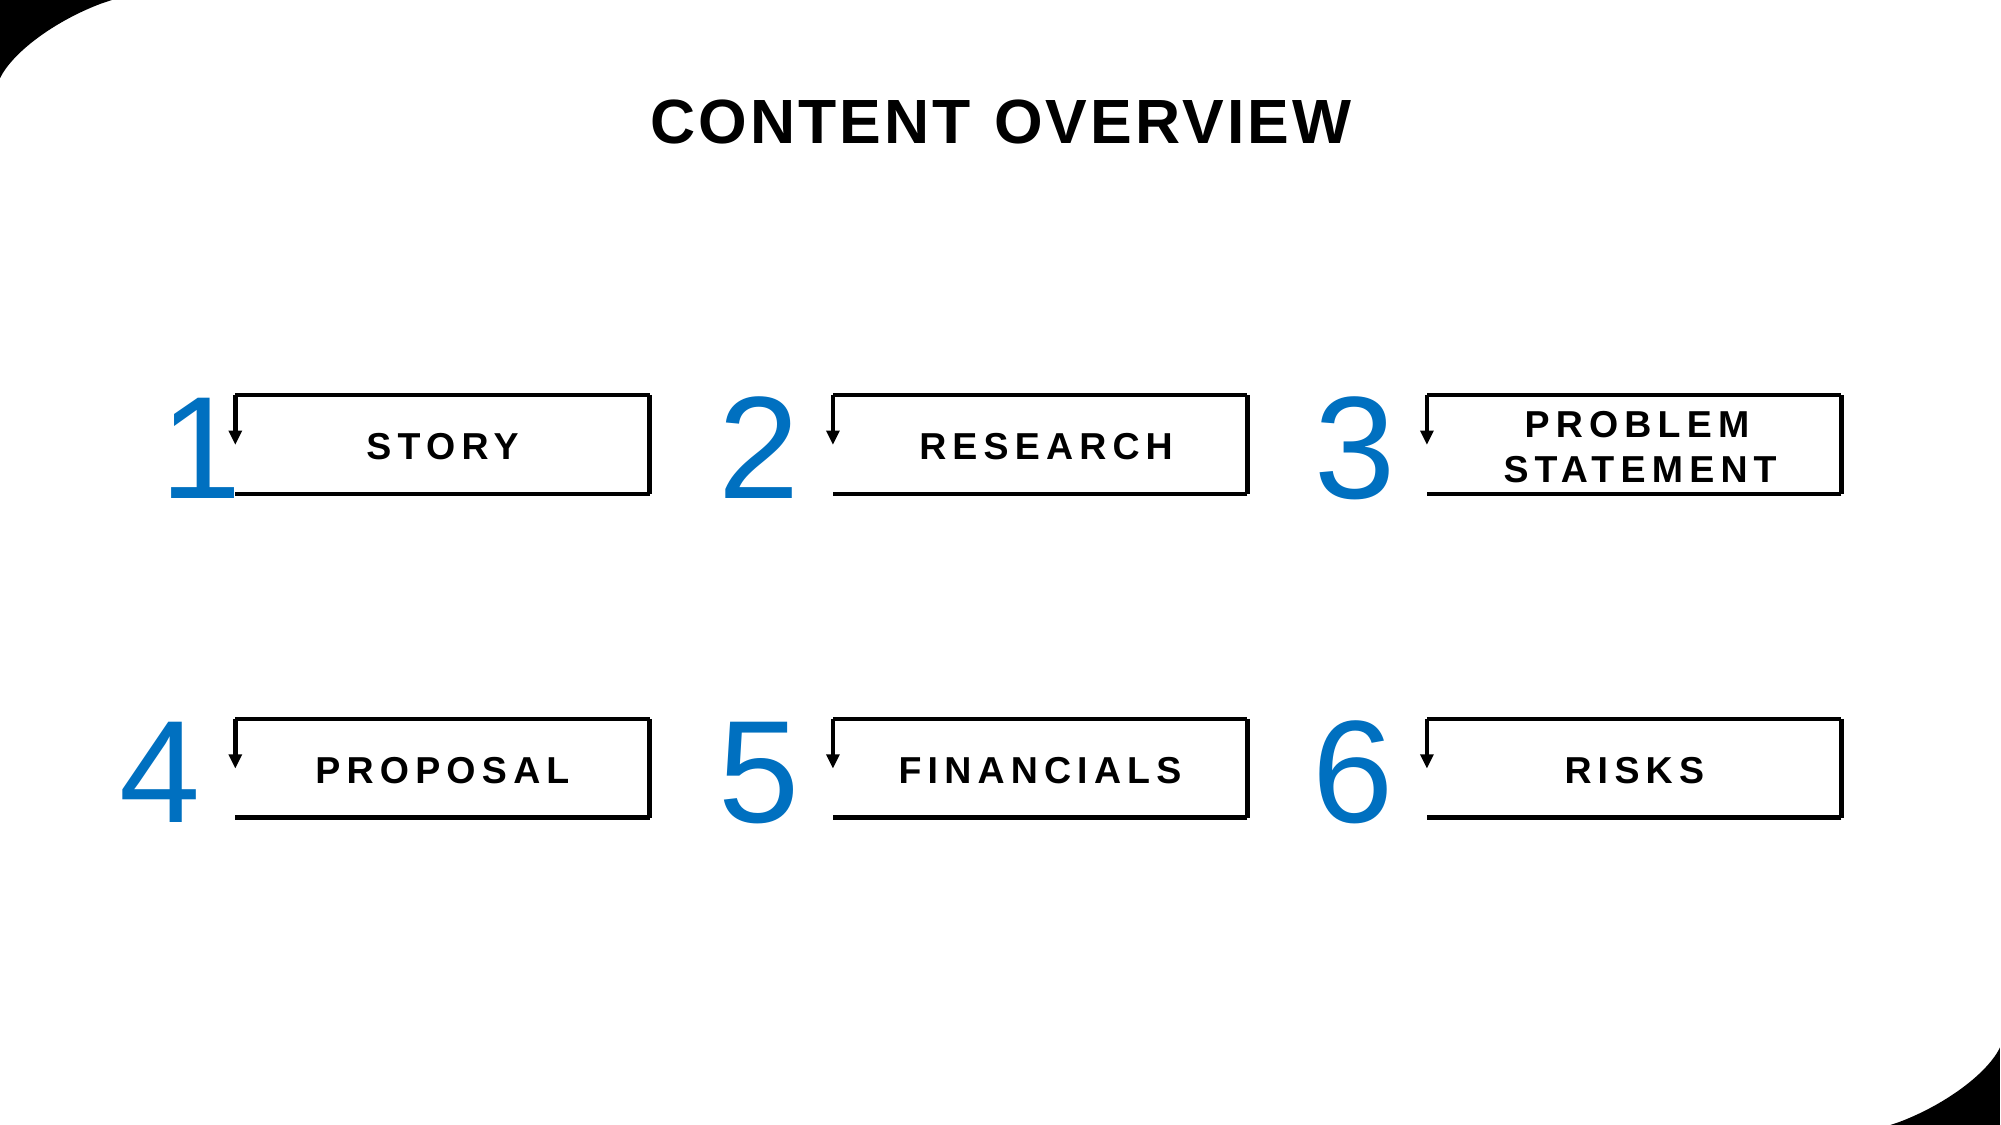

CONTENT OVERVIEW

1
2
3
PROBLEM STATEMENT
STORY
RESEARCH
4
5
6
PROPOSAL
FINANCIALS
RISKS